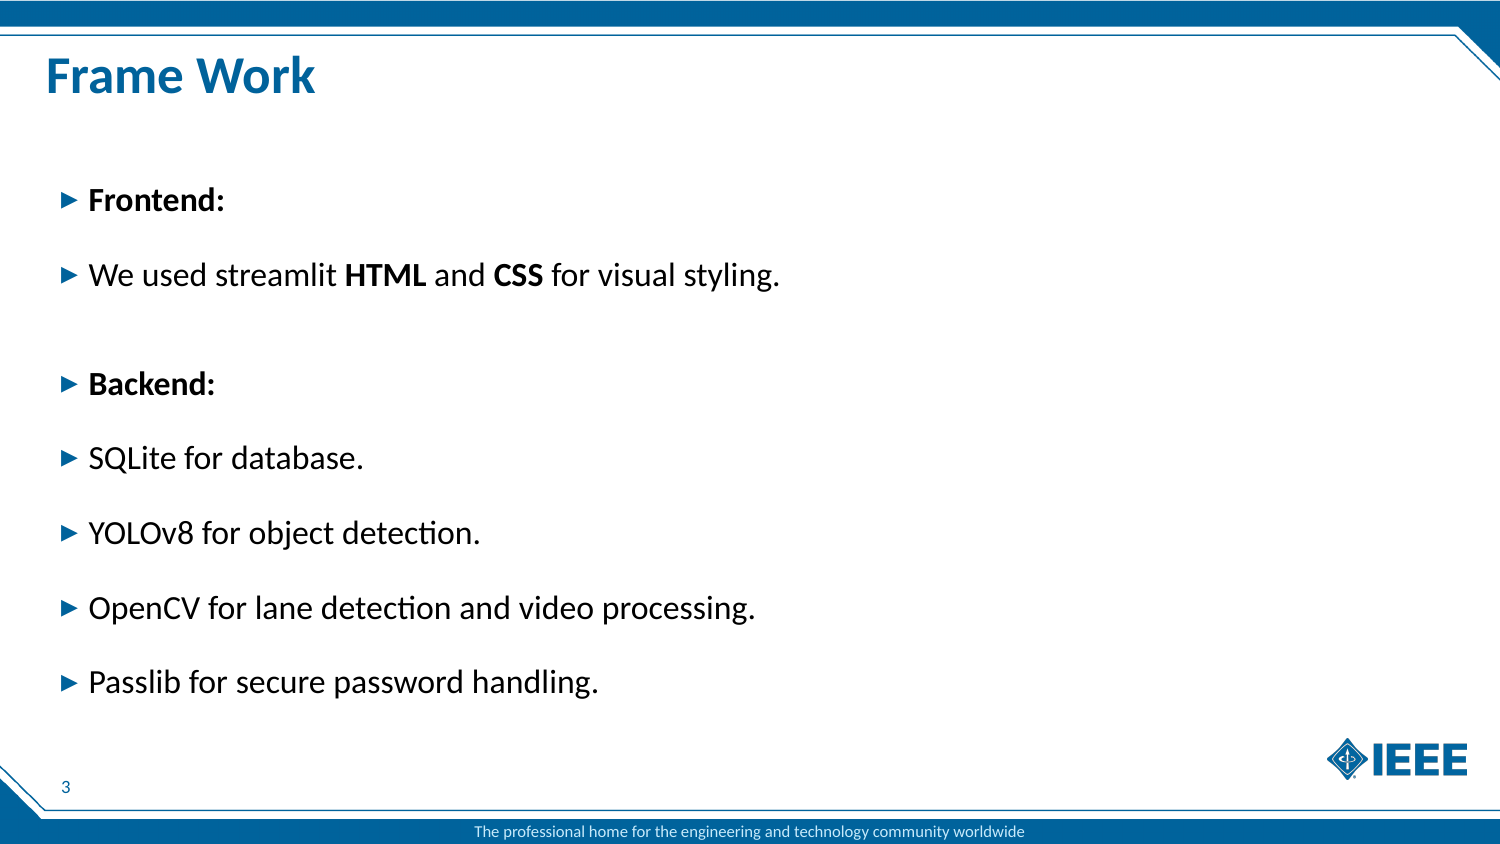

# Frame Work
Frontend:
We used streamlit HTML and CSS for visual styling.

Backend:
SQLite for database.
YOLOv8 for object detection.
OpenCV for lane detection and video processing.
Passlib for secure password handling.
3